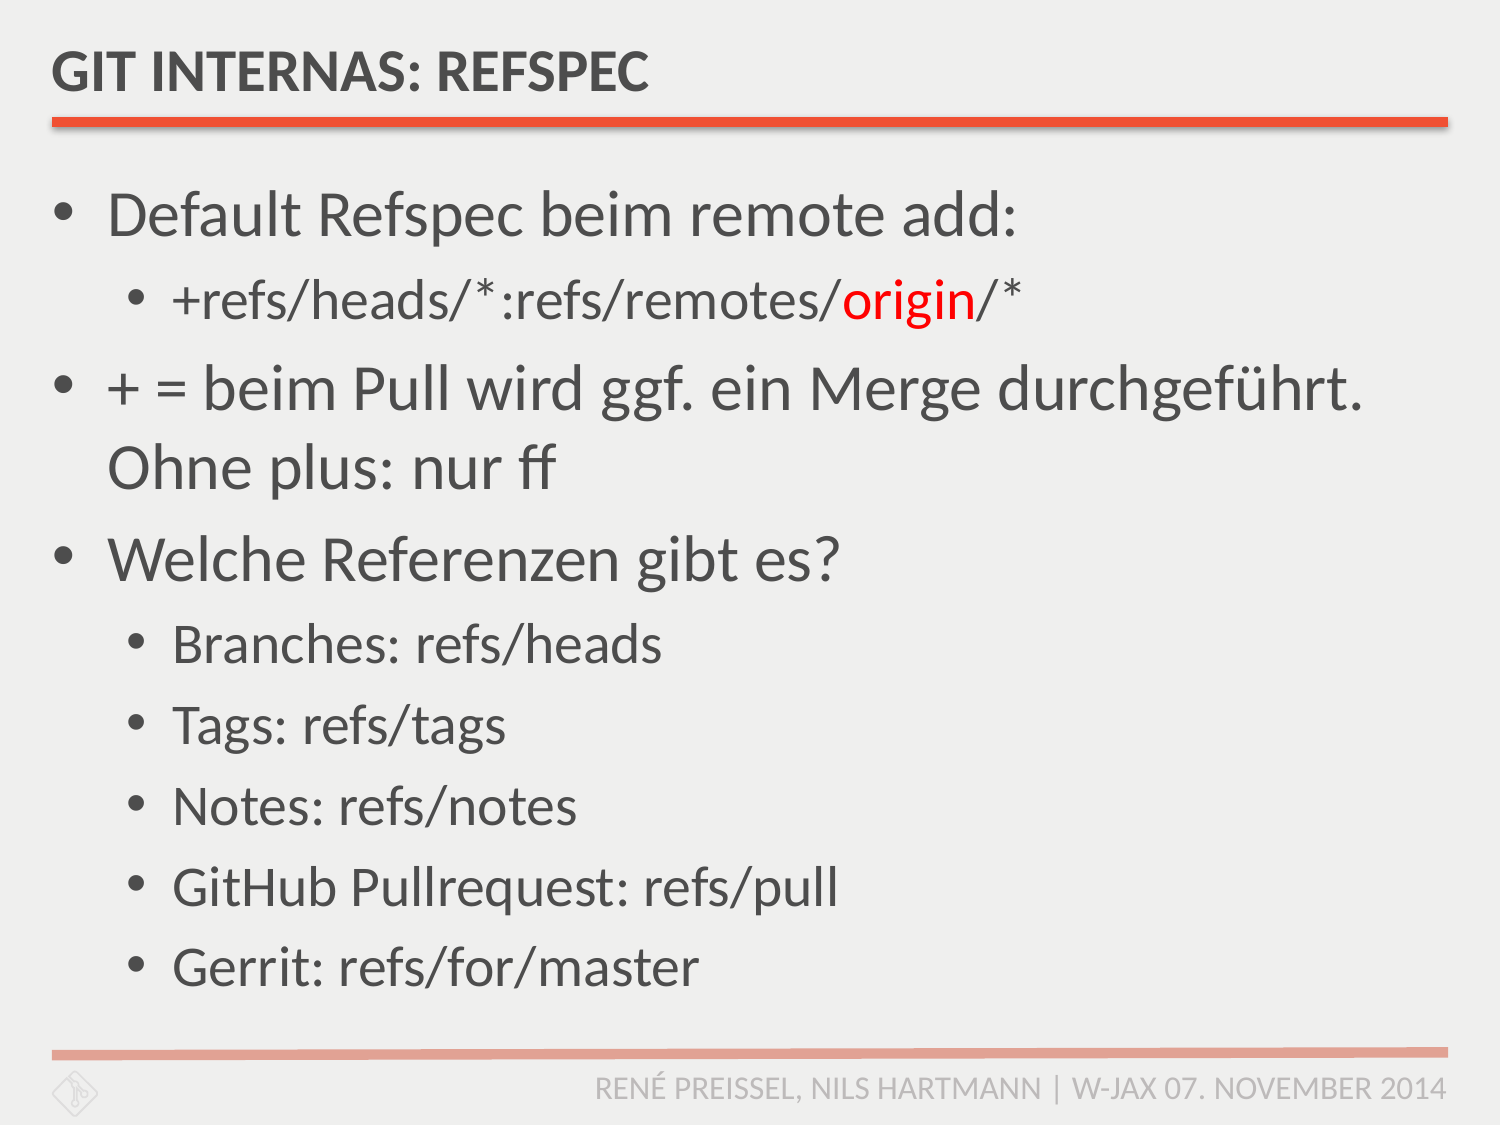

# GIT INTERNAS: REFSPEC
Default Refspec beim remote add:
+refs/heads/*:refs/remotes/origin/*
+ = beim Pull wird ggf. ein Merge durchgeführt. Ohne plus: nur ff
Welche Referenzen gibt es?
Branches: refs/heads
Tags: refs/tags
Notes: refs/notes
GitHub Pullrequest: refs/pull
Gerrit: refs/for/master